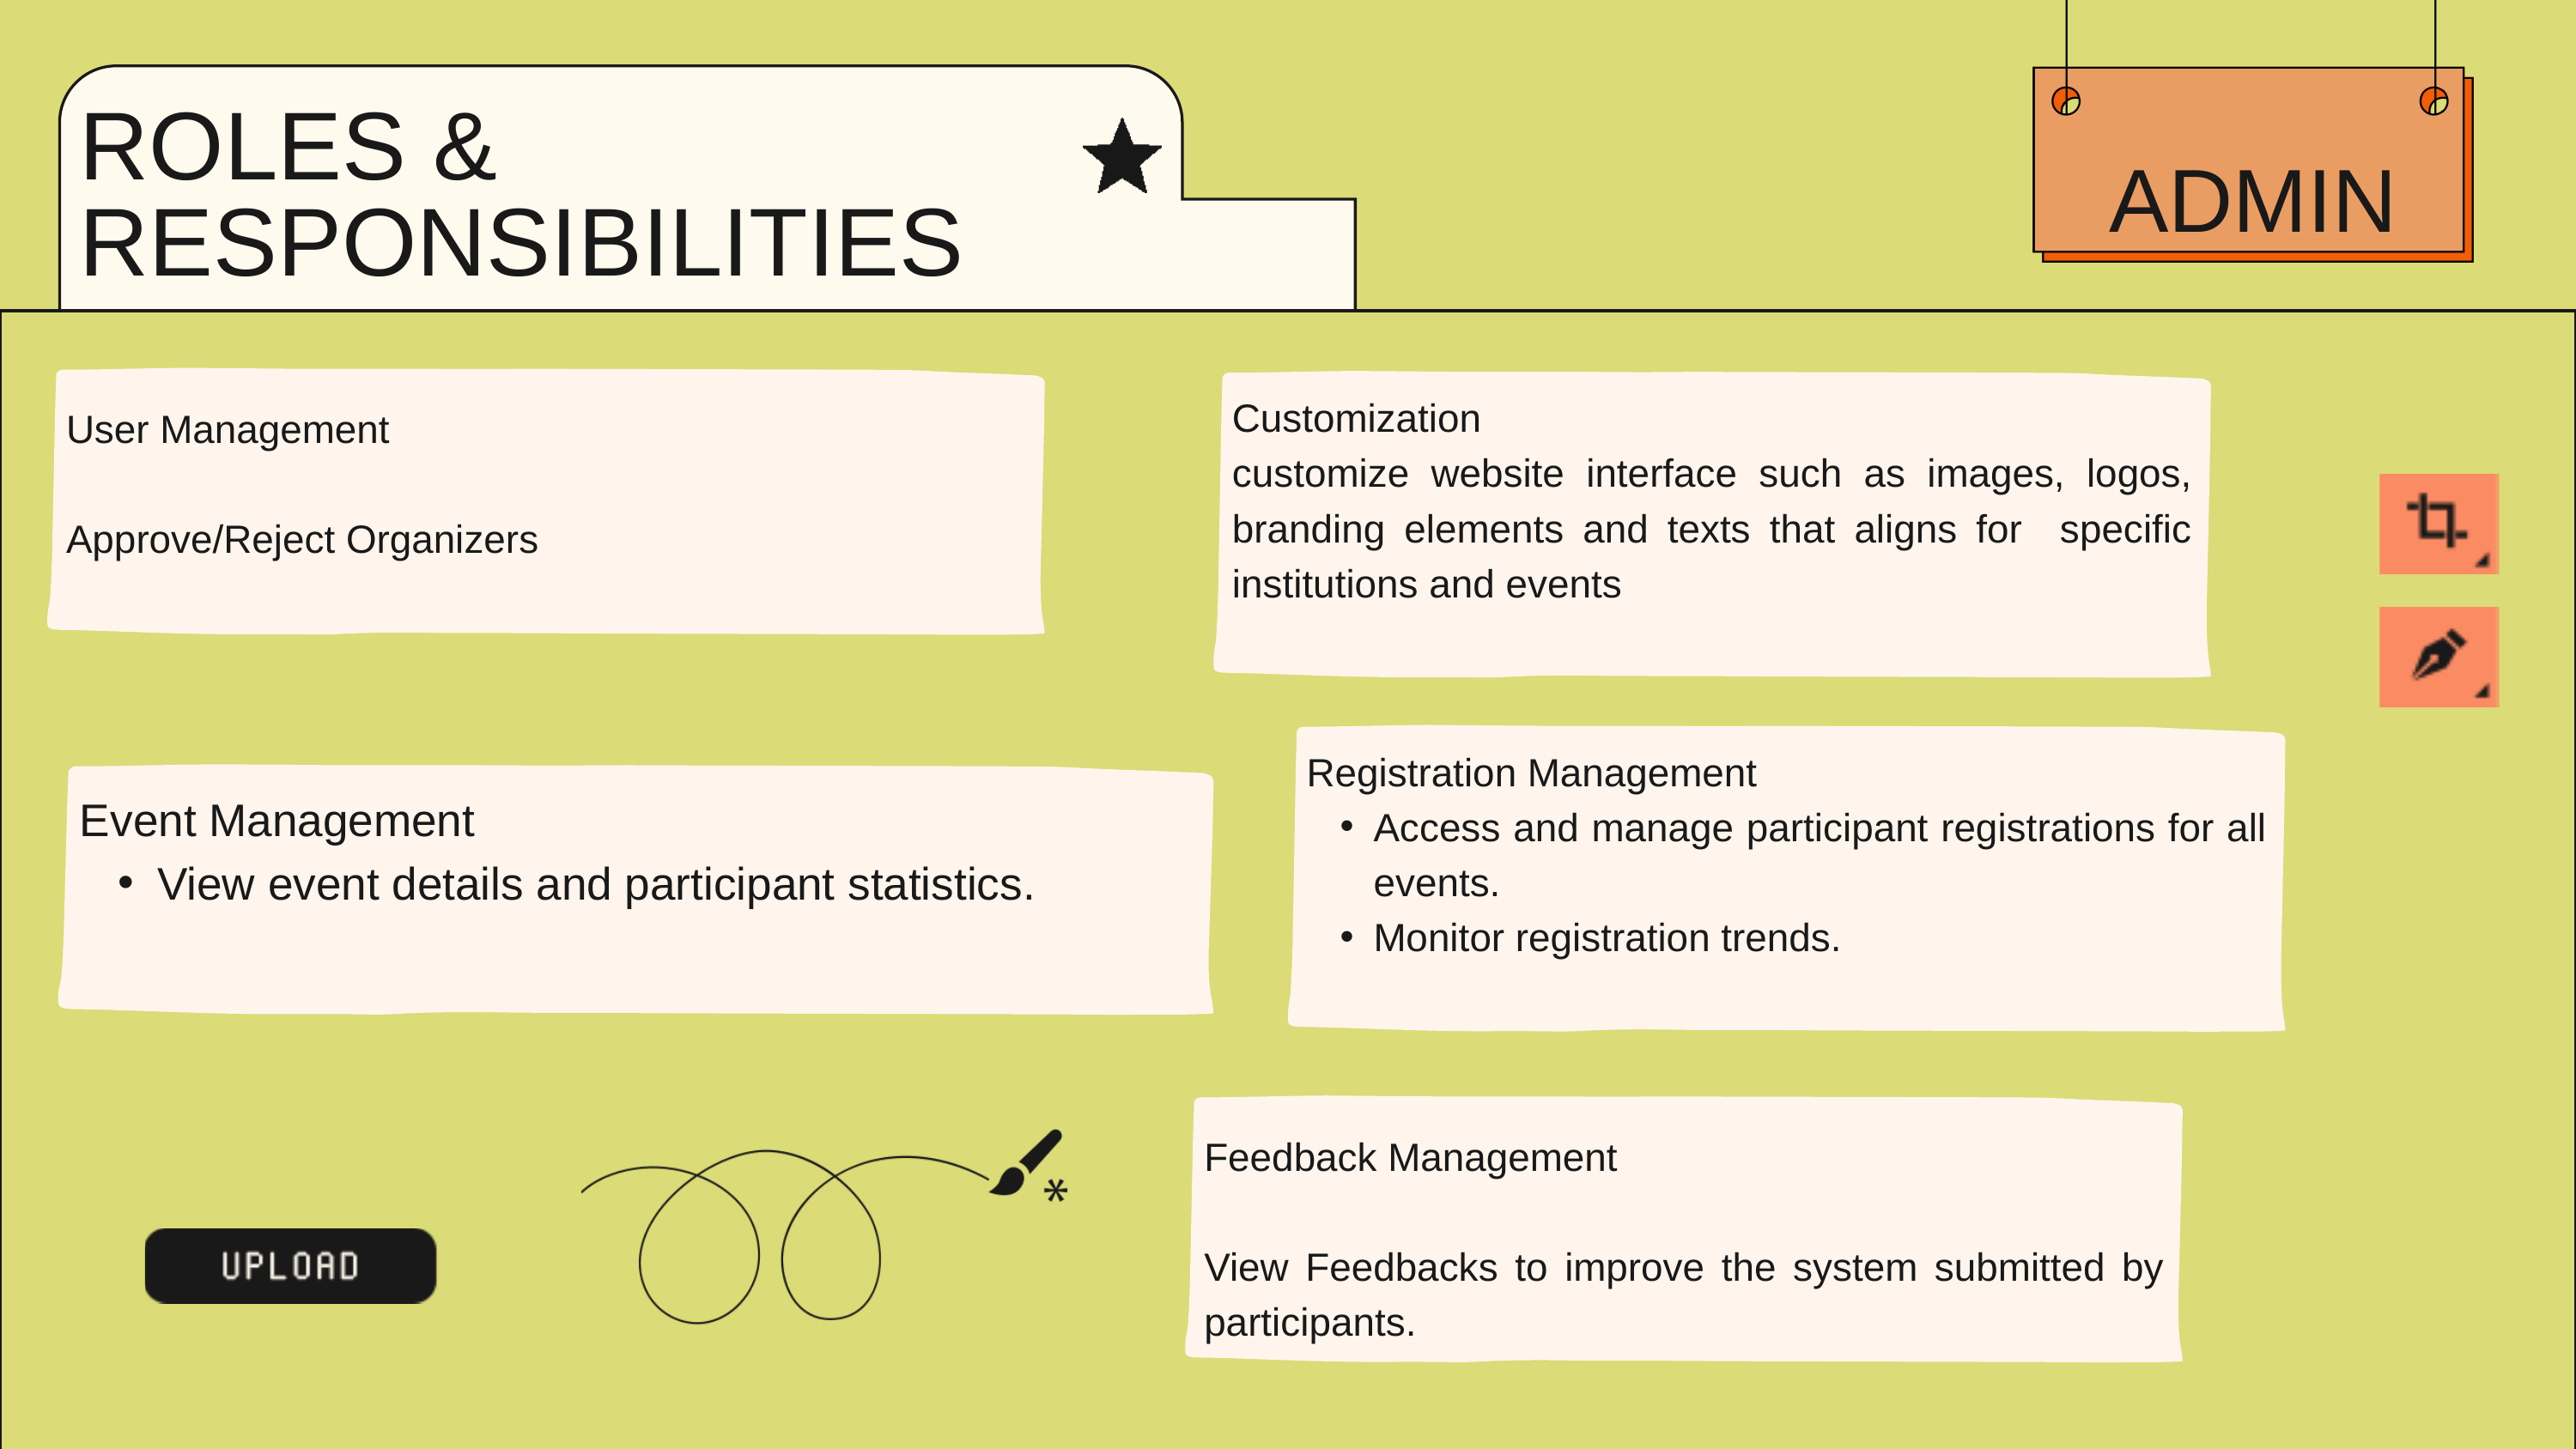

ROLES & RESPONSIBILITIES

ADMIN

User Management

Approve/Reject Organizers

Customization
customize website interface such as images, logos, branding elements and texts that aligns for  specific institutions and events

Registration Management
Access and manage participant registrations for all events.
Monitor registration trends.

Event Management
View event details and participant statistics.

Feedback Management

View Feedbacks to improve the system submitted by participants.